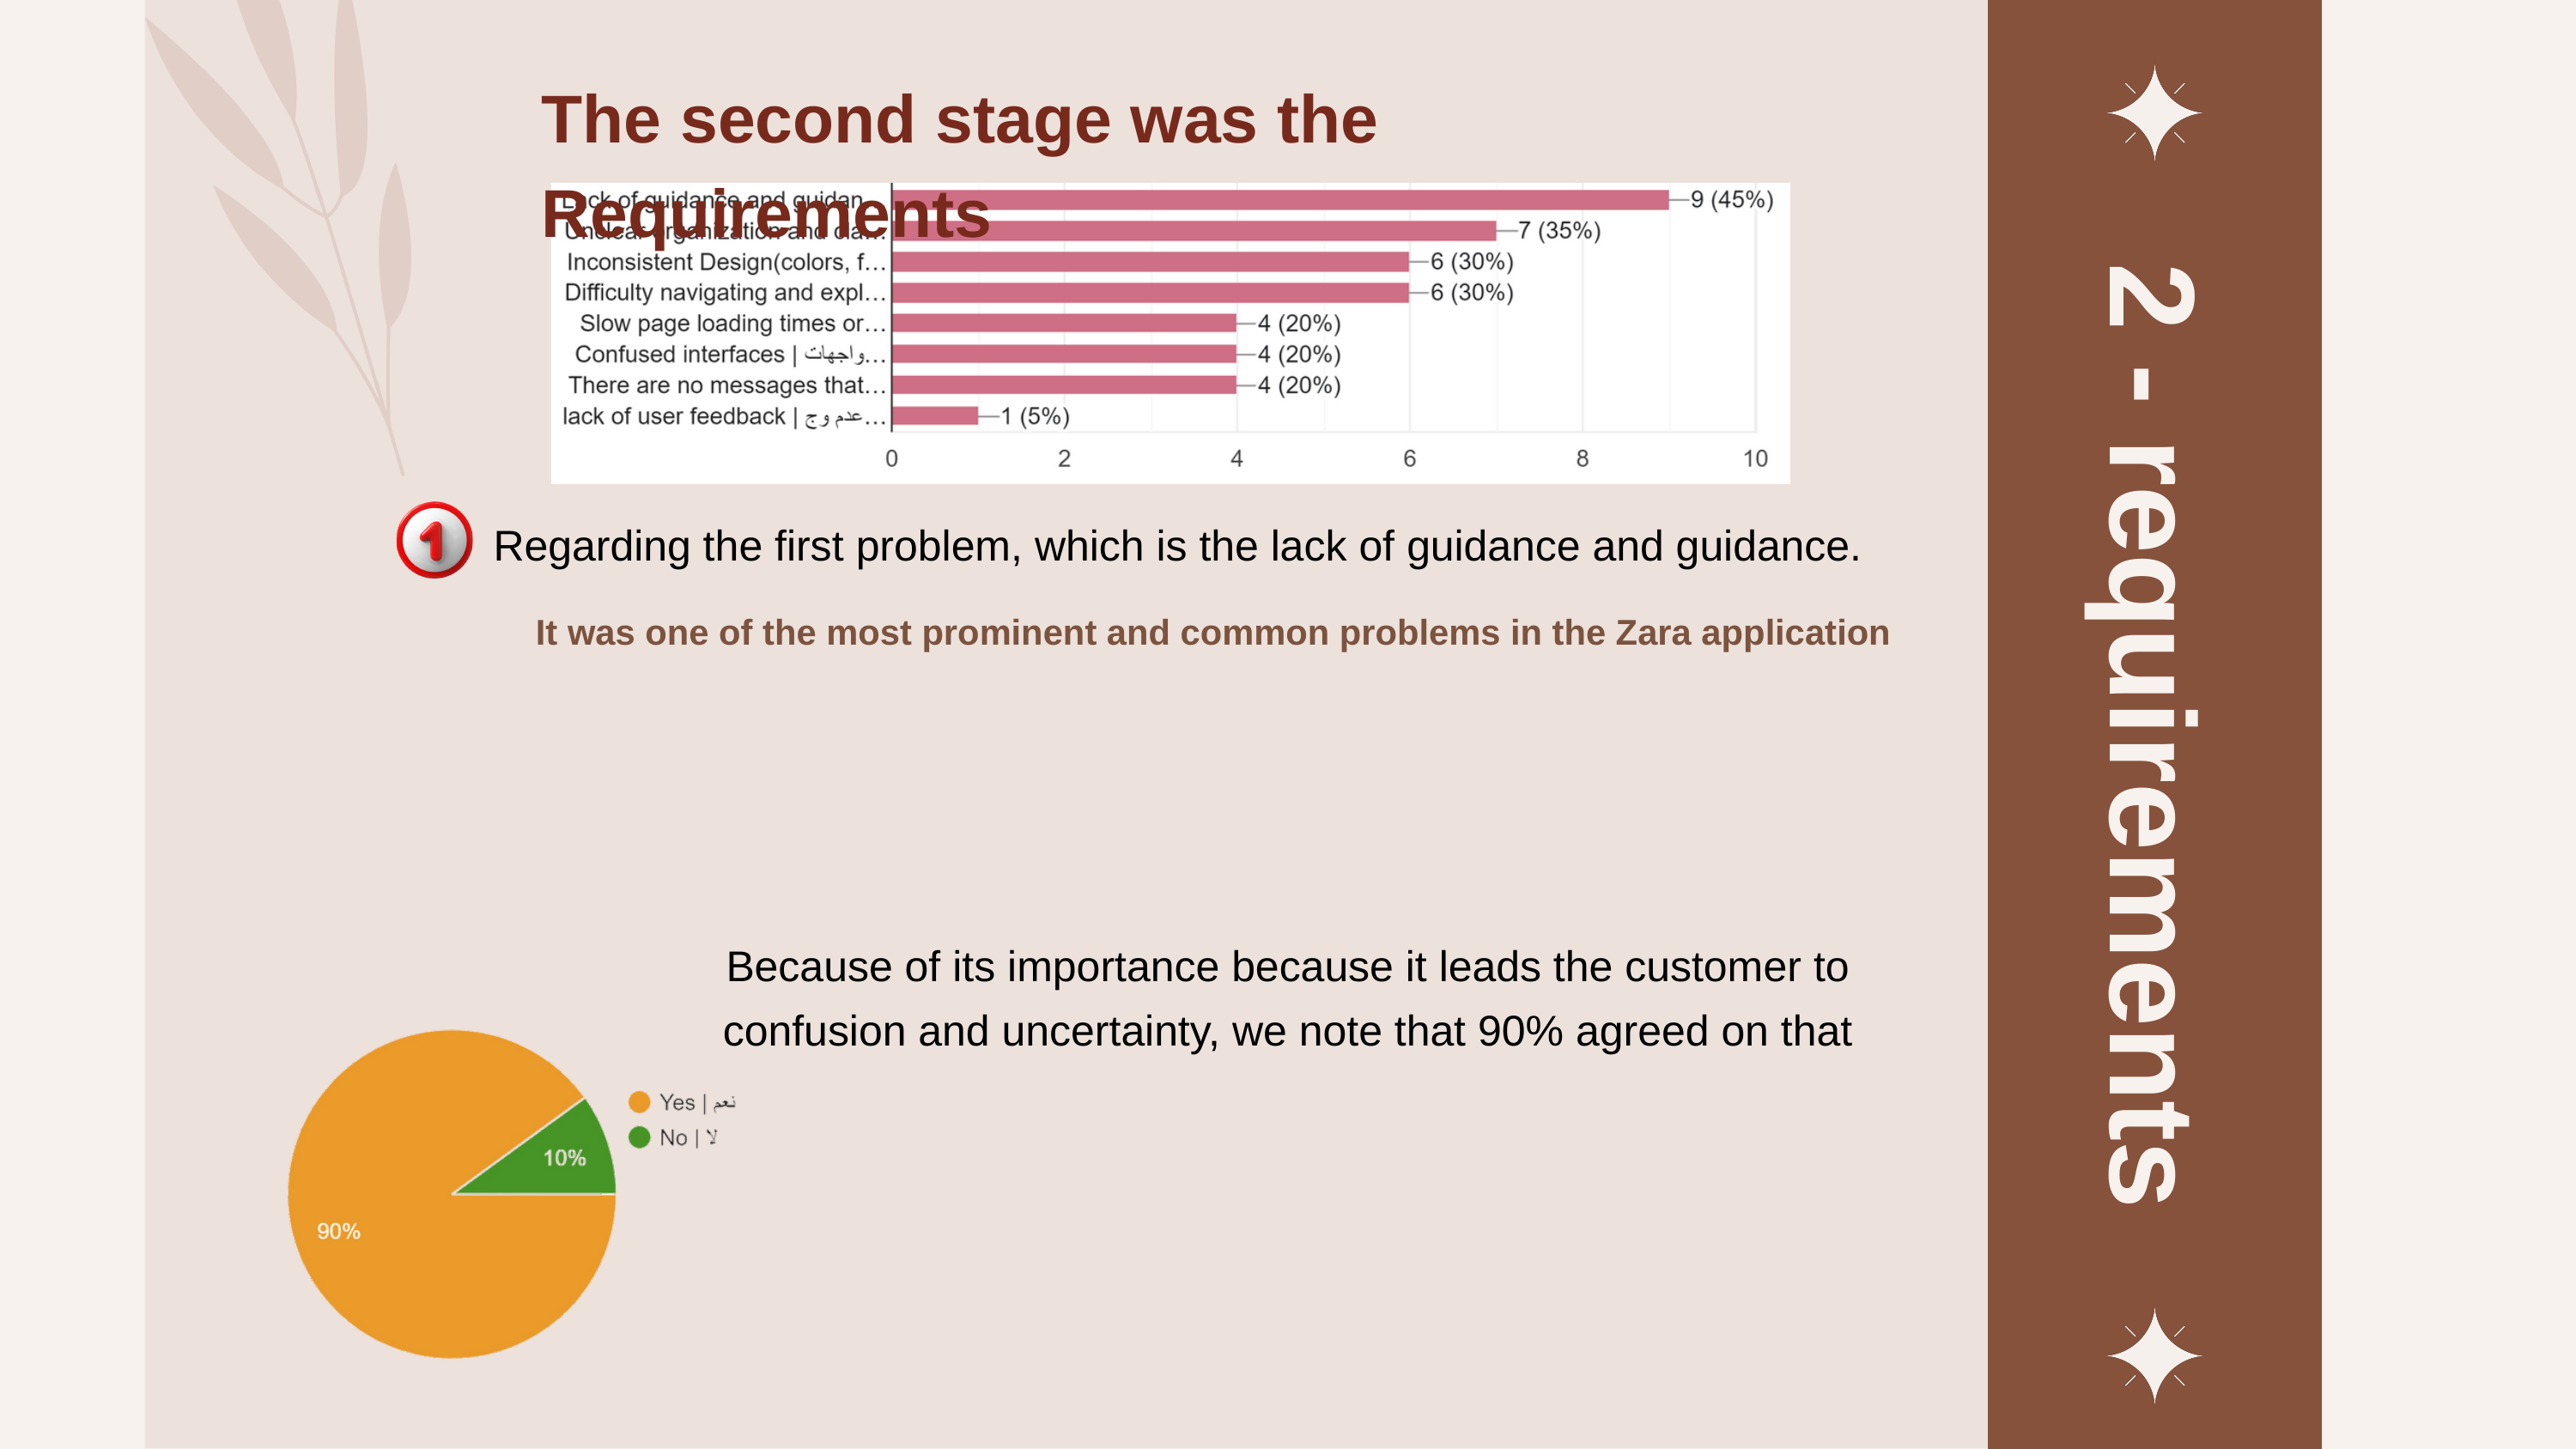

The second stage was the Requirements

Regarding the first problem, which is the lack of guidance and guidance.

It was one of the most prominent and common problems in the Zara application
2 - requirements
Because of its importance because it leads the customer to confusion and uncertainty, we note that 90% agreed on that